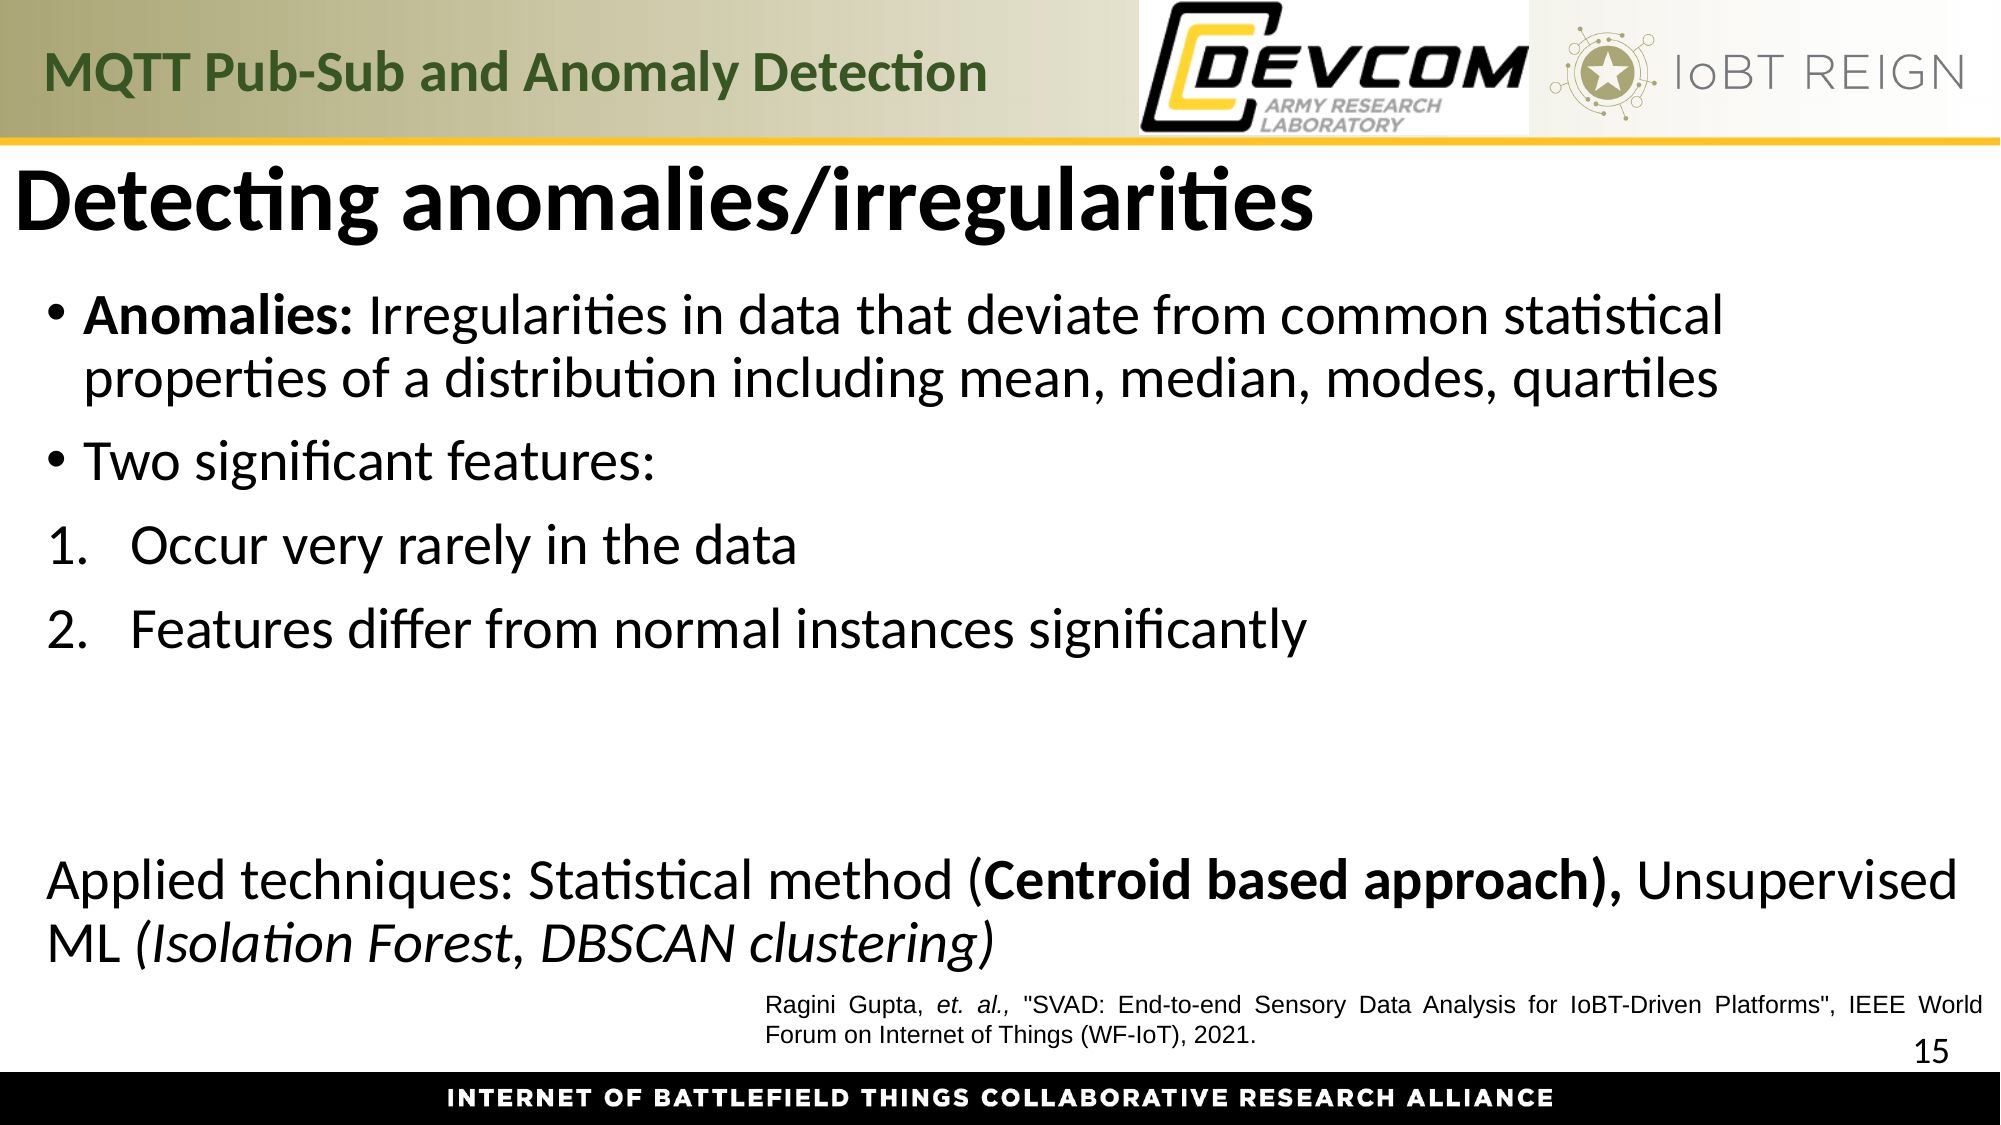

Detecting anomalies/irregularities
Anomalies: Irregularities in data that deviate from common statistical properties of a distribution including mean, median, modes, quartiles
Two significant features:
Occur very rarely in the data
Features differ from normal instances significantly

Applied techniques: Statistical method (Centroid based approach), Unsupervised ML (Isolation Forest, DBSCAN clustering)

Ragini Gupta, et. al., "SVAD: End-to-end Sensory Data Analysis for IoBT-Driven Platforms", IEEE World Forum on Internet of Things (WF-IoT), 2021.
15